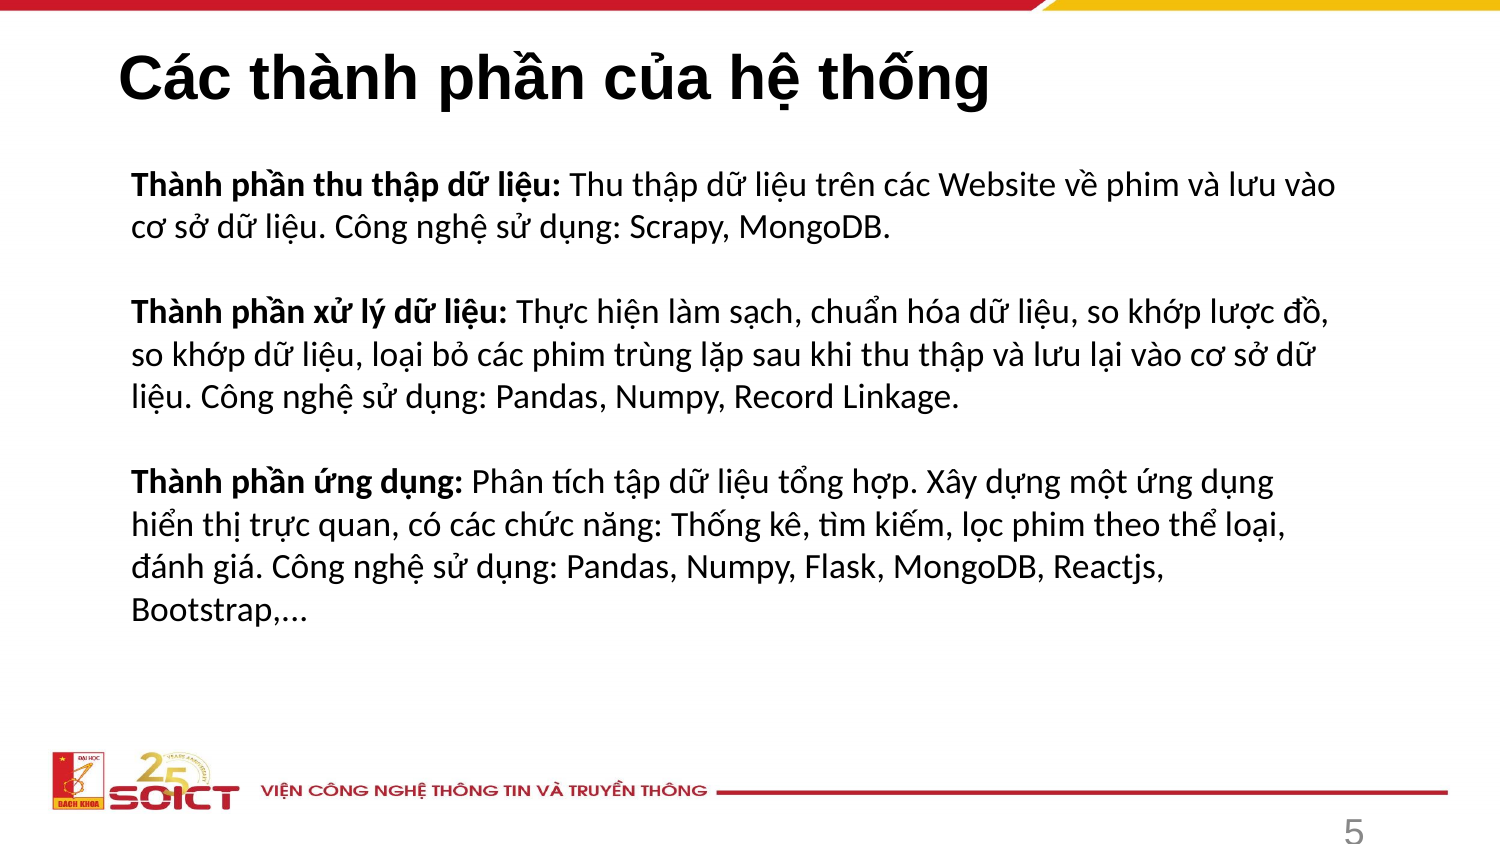

Các thành phần của hệ thống
Thành phần thu thập dữ liệu: Thu thập dữ liệu trên các Website về phim và lưu vào cơ sở dữ liệu. Công nghệ sử dụng: Scrapy, MongoDB.

Thành phần xử lý dữ liệu: Thực hiện làm sạch, chuẩn hóa dữ liệu, so khớp lược đồ, so khớp dữ liệu, loại bỏ các phim trùng lặp sau khi thu thập và lưu lại vào cơ sở dữ liệu. Công nghệ sử dụng: Pandas, Numpy, Record Linkage.

Thành phần ứng dụng: Phân tích tập dữ liệu tổng hợp. Xây dựng một ứng dụng hiển thị trực quan, có các chức năng: Thống kê, tìm kiếm, lọc phim theo thể loại, đánh giá. Công nghệ sử dụng: Pandas, Numpy, Flask, MongoDB, Reactjs, Bootstrap,...

5